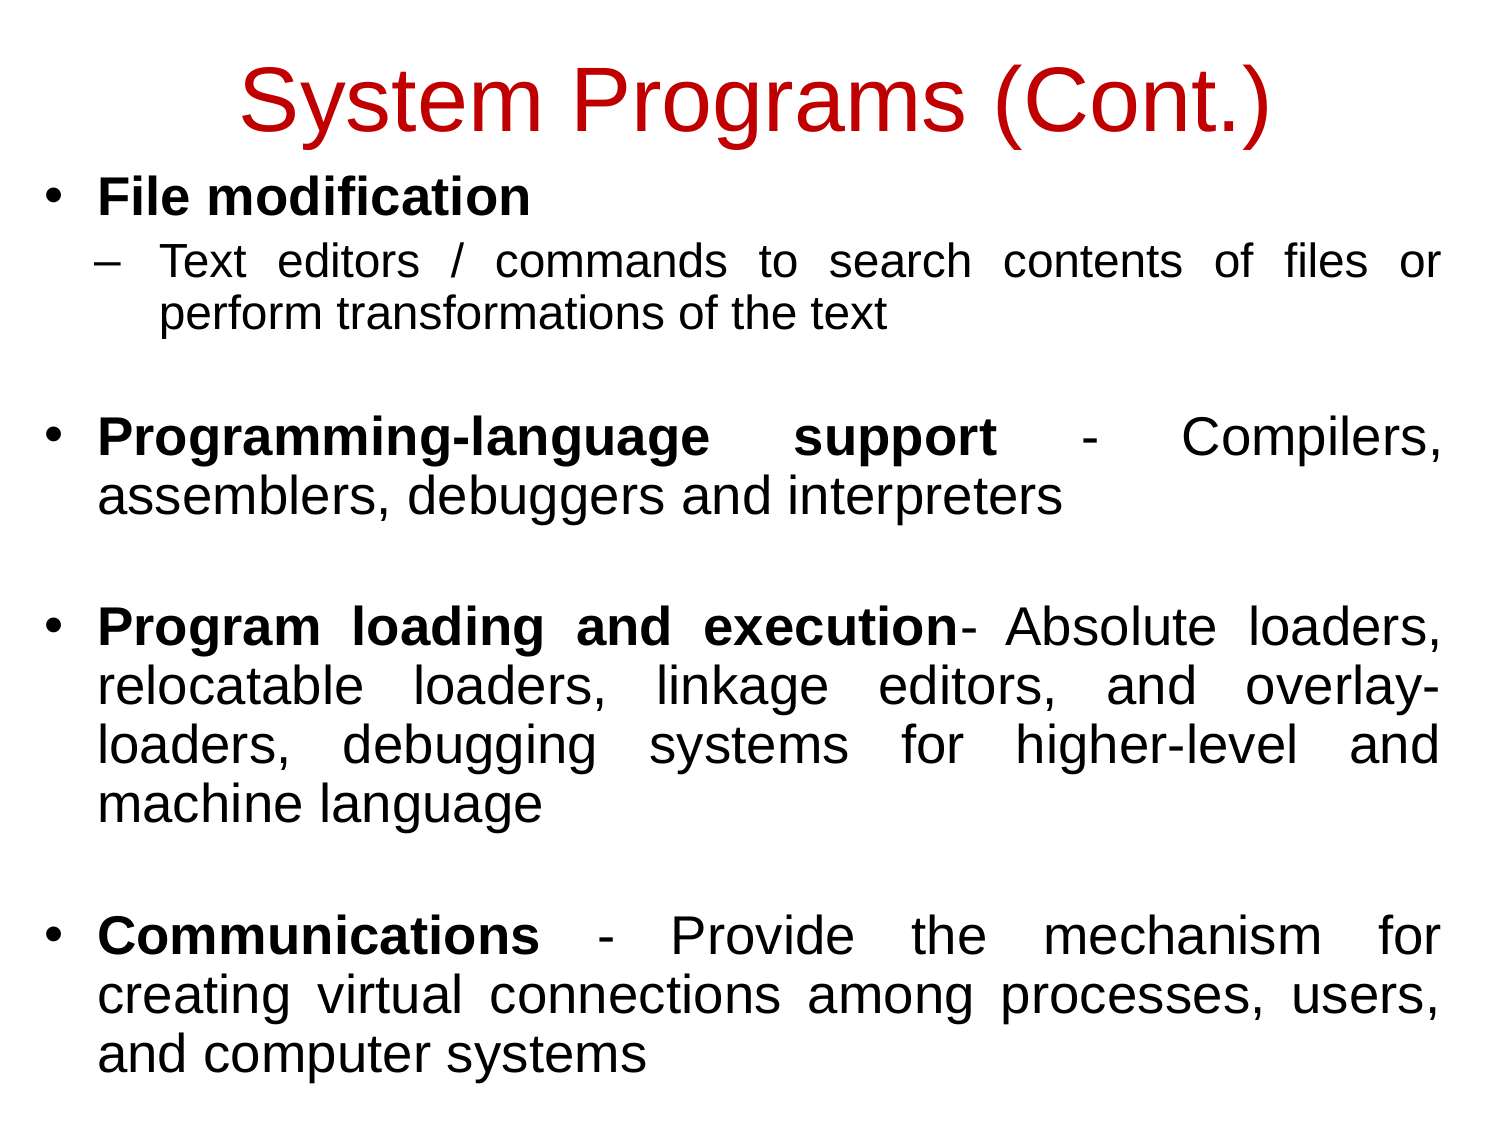

System Programs (Cont.)
File modification
Text editors / commands to search contents of files or perform transformations of the text

Programming-language support - Compilers, assemblers, debuggers and interpreters

Program loading and execution- Absolute loaders, relocatable loaders, linkage editors, and overlay-loaders, debugging systems for higher-level and machine language

Communications - Provide the mechanism for creating virtual connections among processes, users, and computer systems